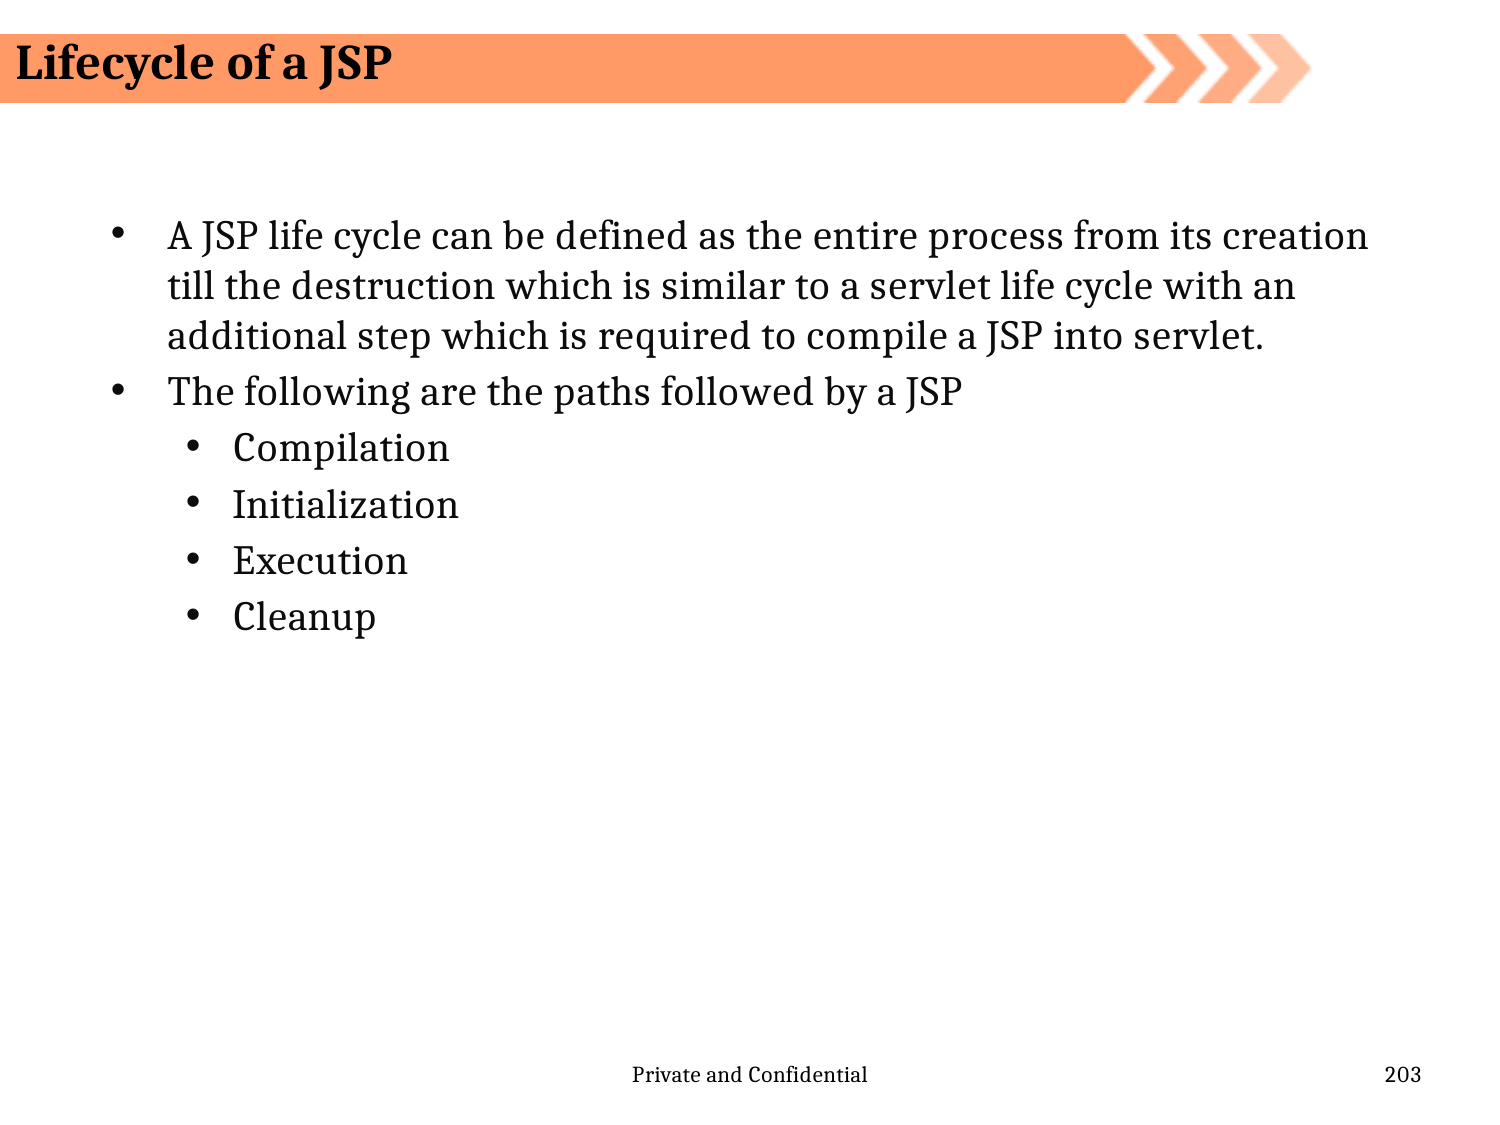

Lifecycle of a JSP
A JSP life cycle can be defined as the entire process from its creation till the destruction which is similar to a servlet life cycle with an additional step which is required to compile a JSP into servlet.
The following are the paths followed by a JSP
Compilation
Initialization
Execution
Cleanup